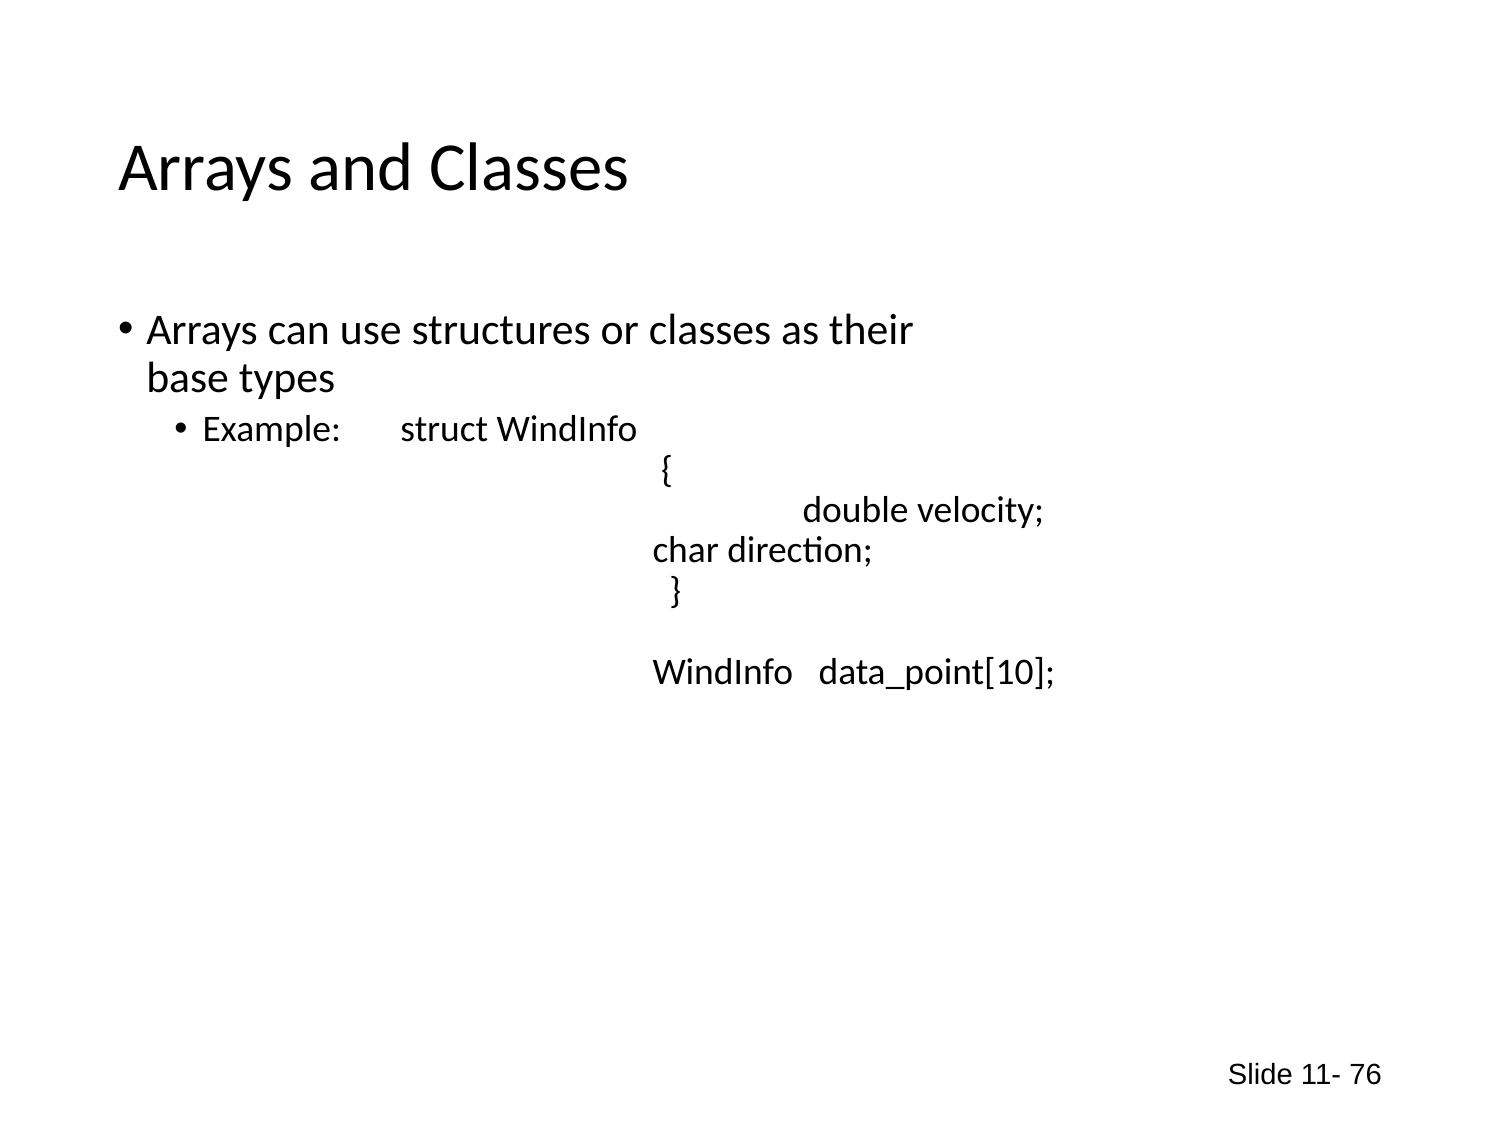

# Arrays and Classes
Arrays can use structures or classes as their
base types
Example:       struct WindInfo
 			 {
 				double velocity;
        			char direction;
 			  }
			WindInfo   data_point[10];
Slide 11- 76